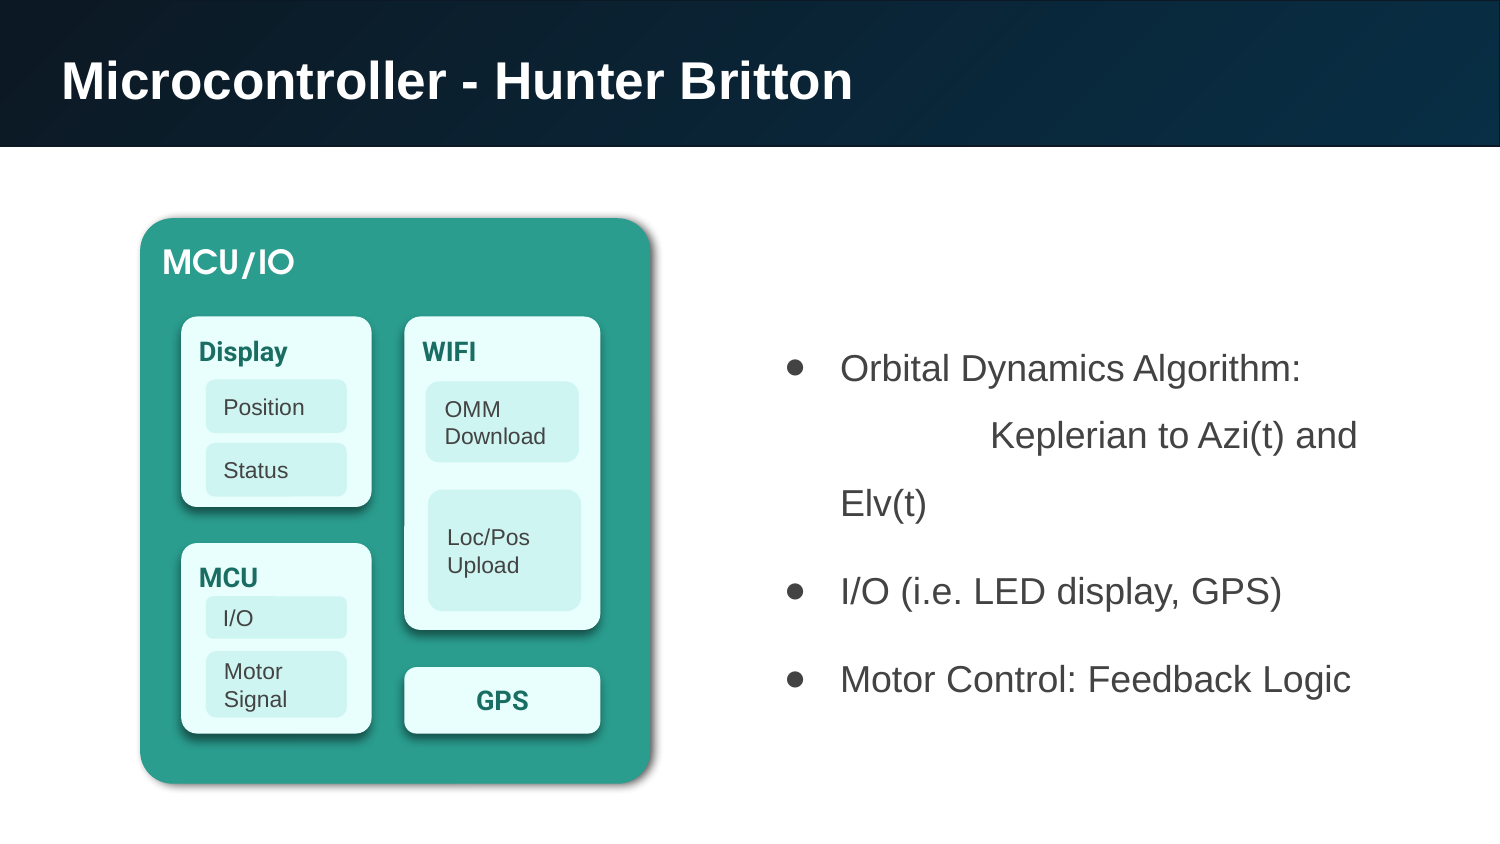

# Microcontroller - Hunter Britton
MCU/IO
Orbital Dynamics Algorithm:	Keplerian to Azi(t) and Elv(t)
I/O (i.e. LED display, GPS)
Motor Control: Feedback Logic
Display
WIFI
Position
OMM Download
Status
Loc/Pos
Upload
MCU
I/O
Motor Signal
GPS